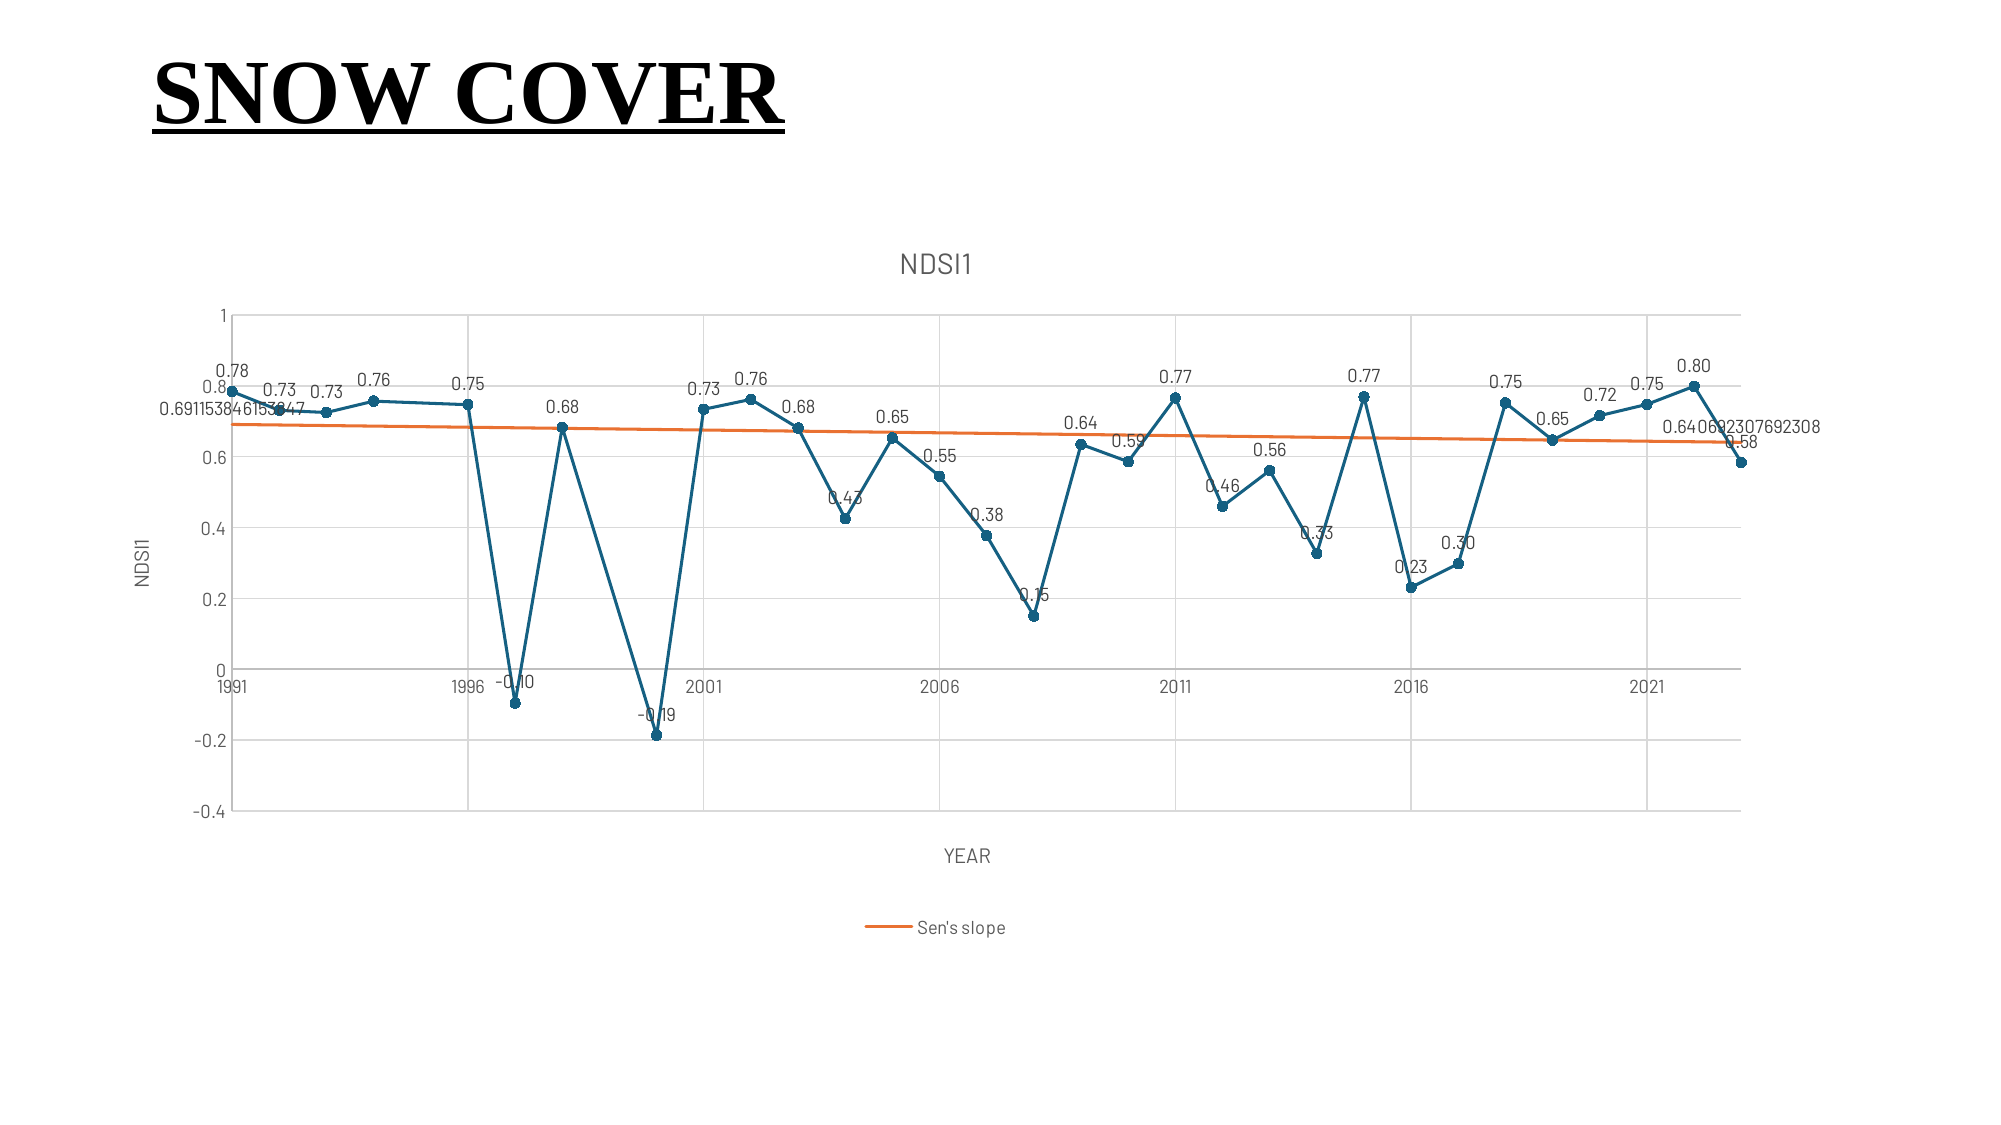

# SNOW COVER

### Chart: NDSI1

| Category |  |  |
|---|---|---|